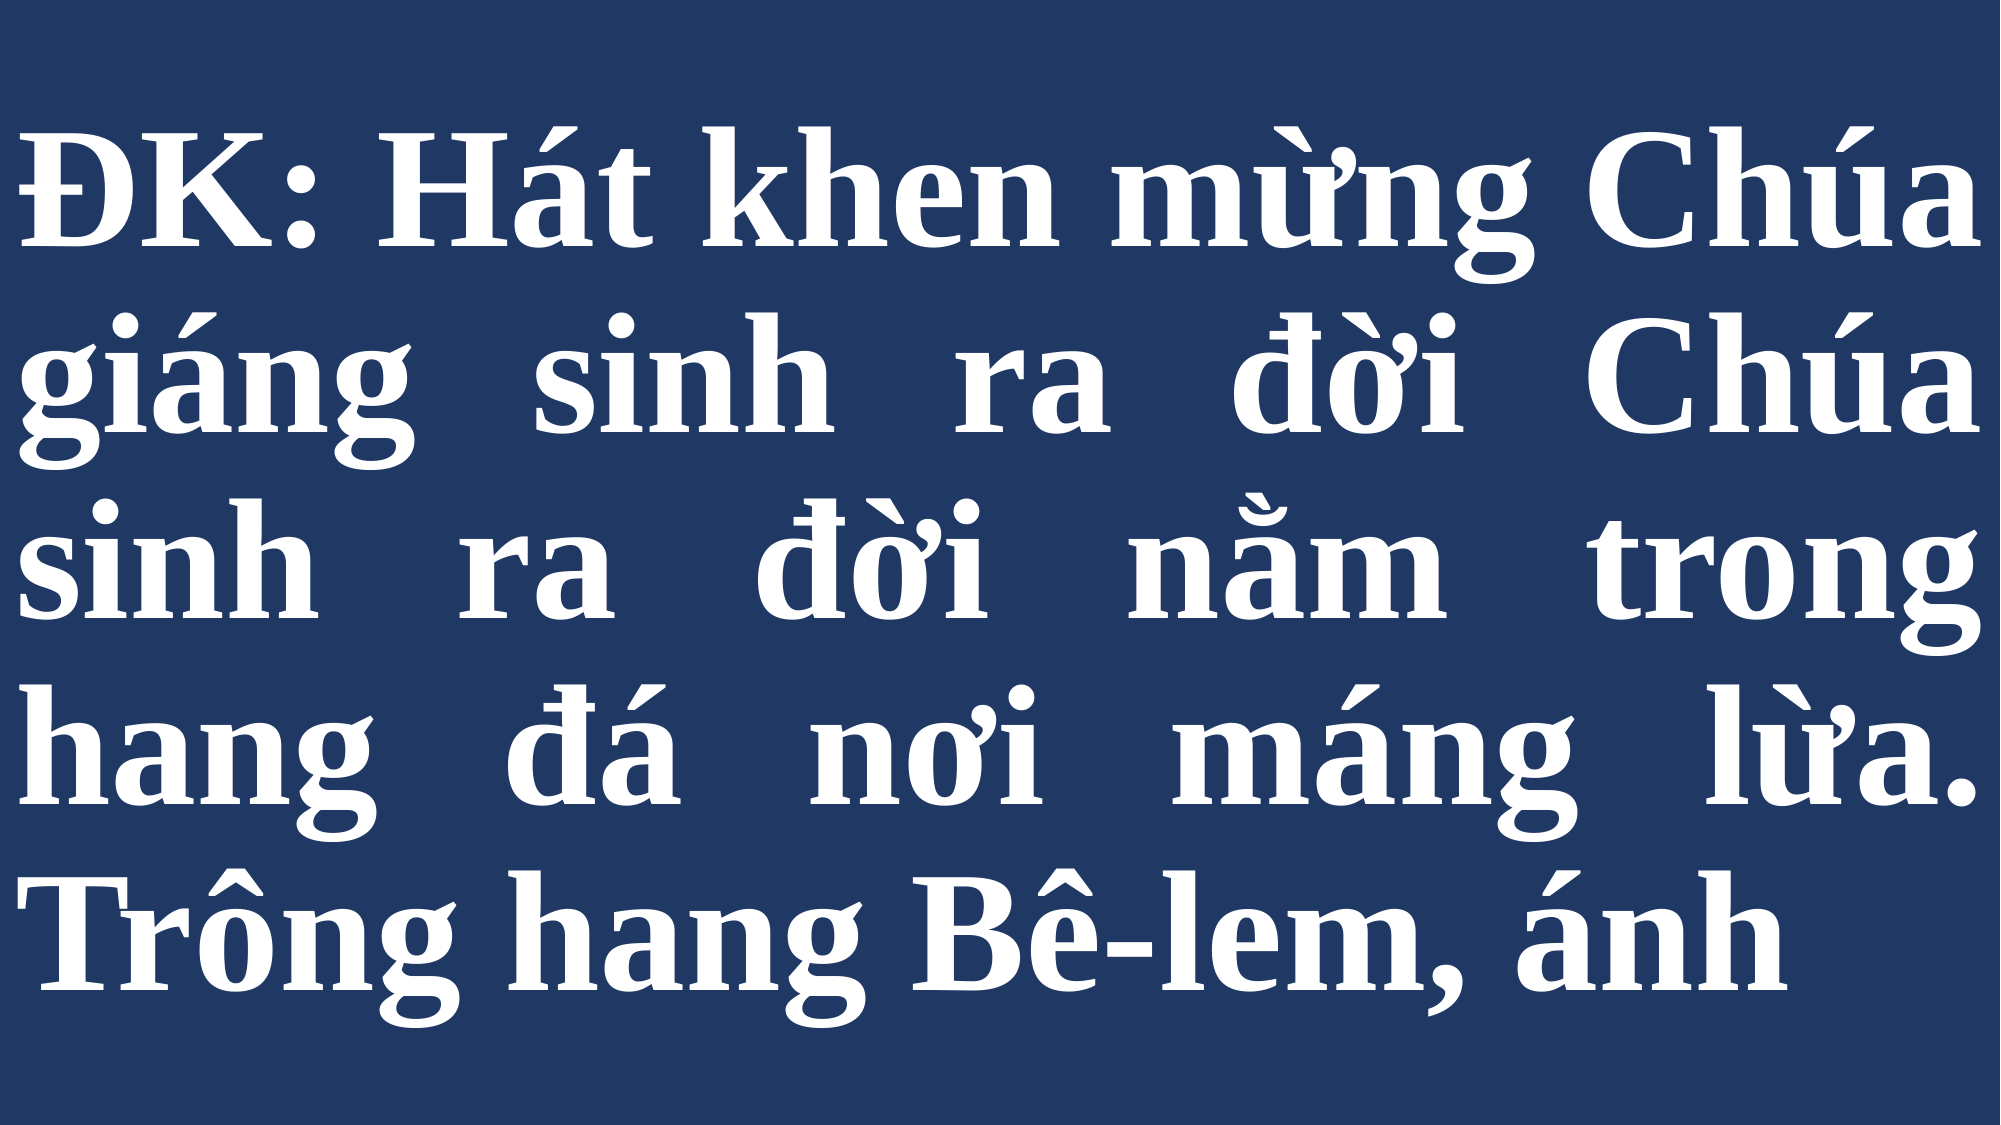

# ĐK: Hát khen mừng Chúa giáng sinh ra đời Chúa sinh ra đời nằm trong hang đá nơi máng lừa. Trông hang Bê-lem, ánh